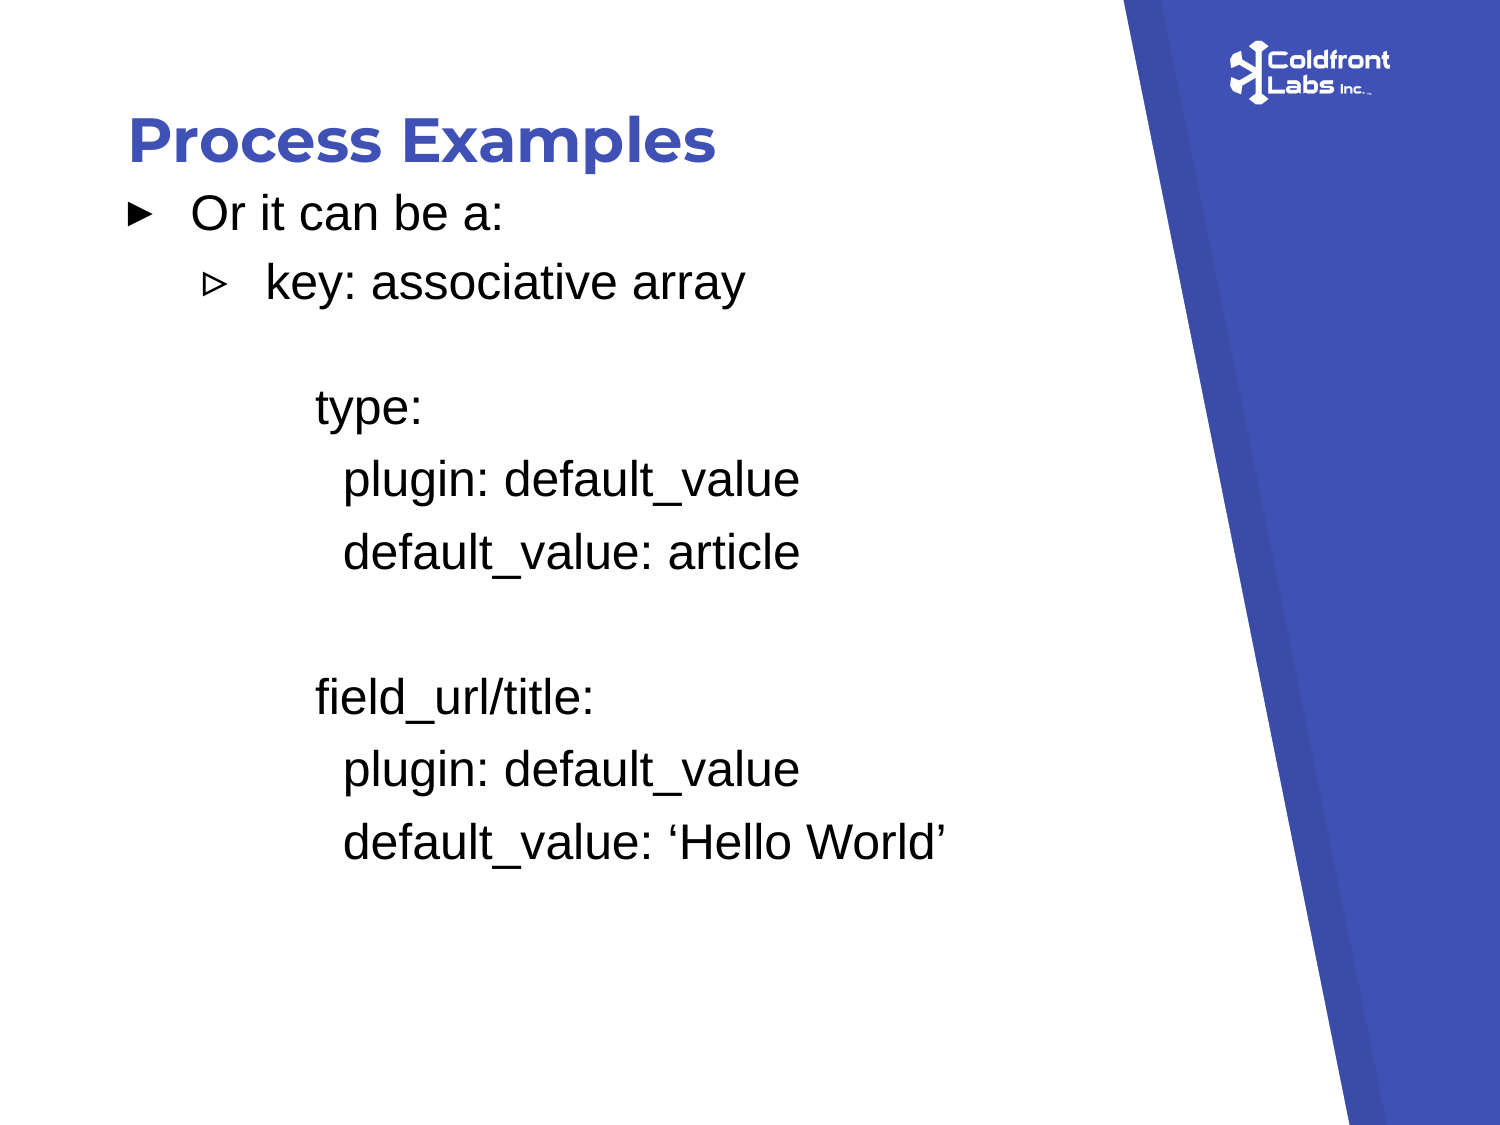

Process Examples
Or it can be a:
key: associative array

type:
  plugin: default_value
  default_value: article

field_url/title:
  plugin: default_value
  default_value: ‘Hello World’